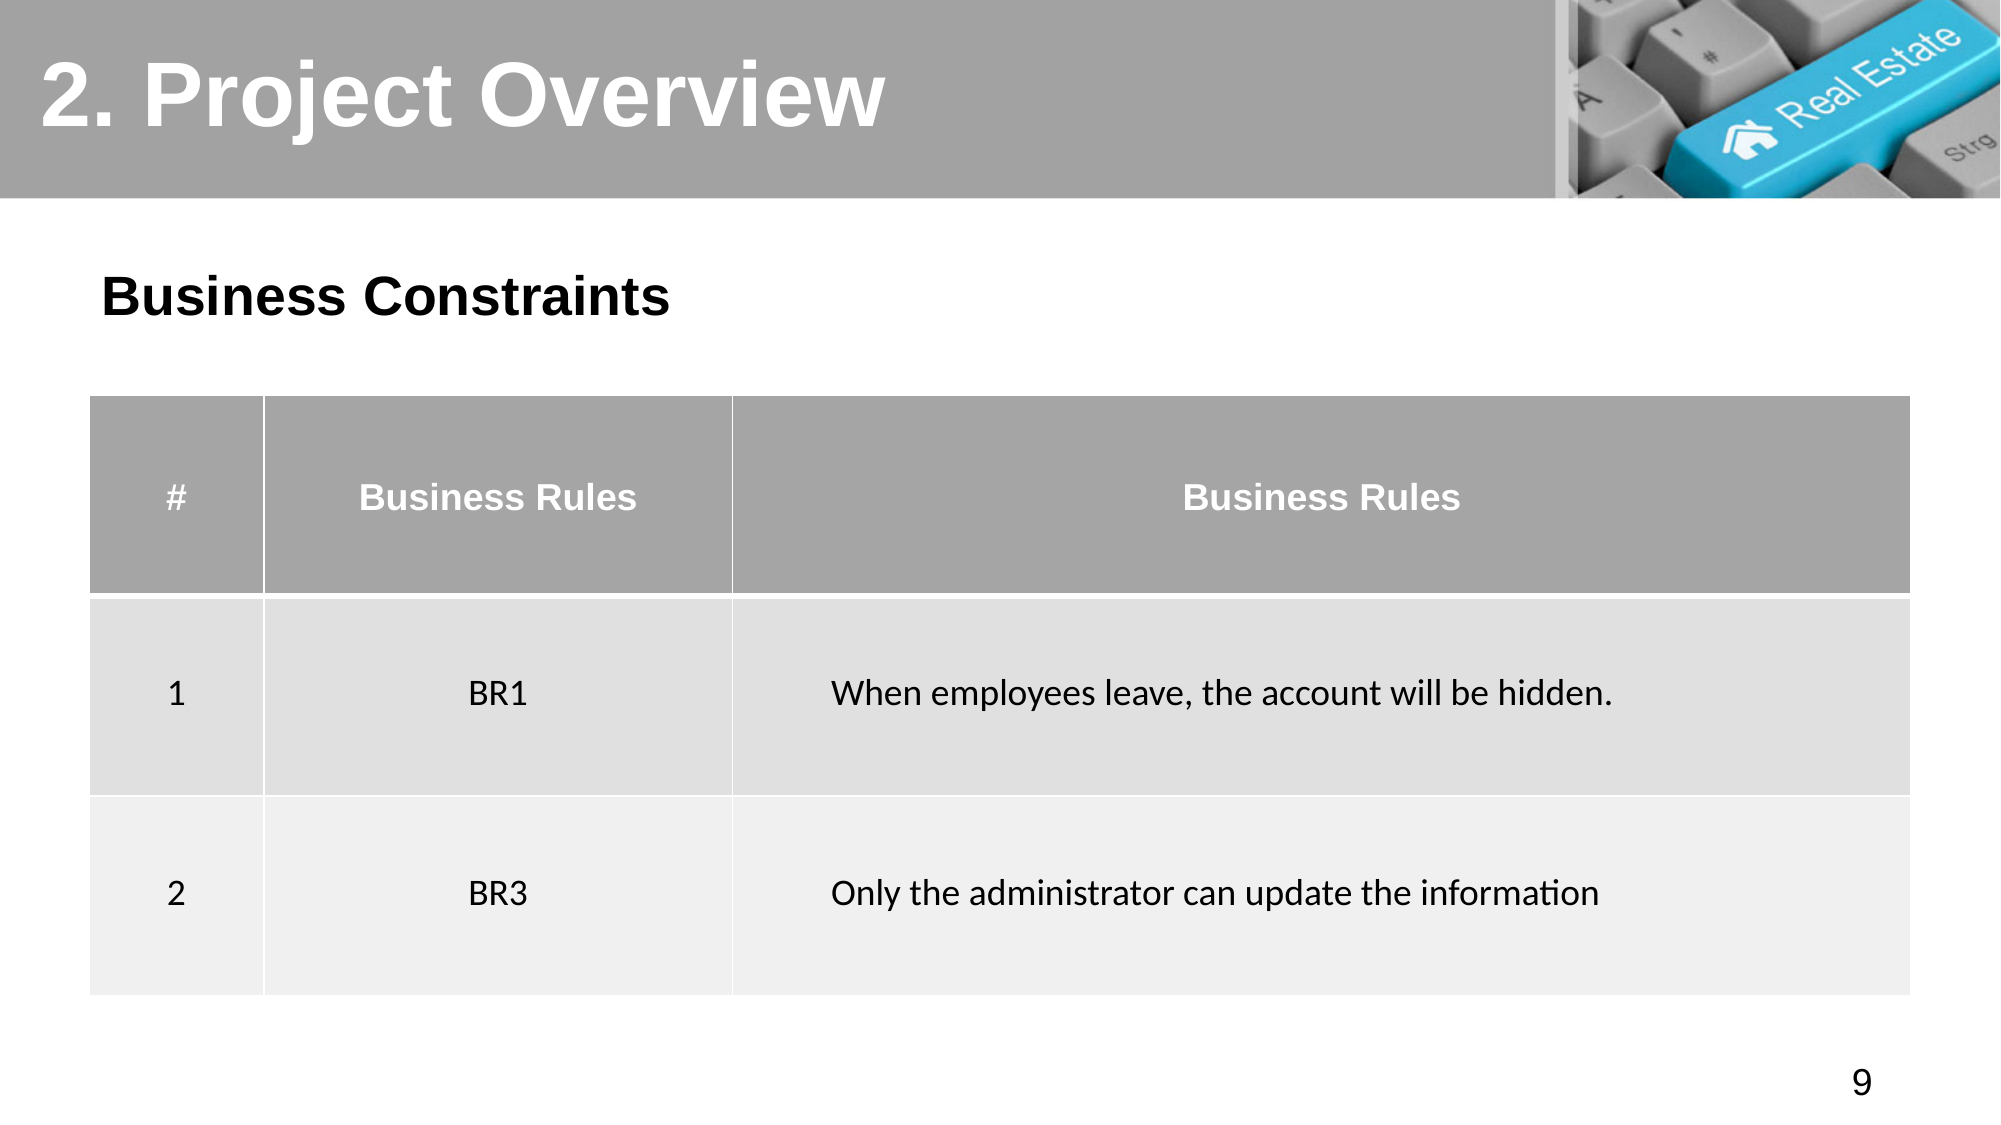

# 2. Project Overview
Business Constraints
| # | Business Rules | Business Rules |
| --- | --- | --- |
| 1 | BR1 | When employees leave, the account will be hidden. |
| 2 | BR3 | Only the administrator can update the information |
9